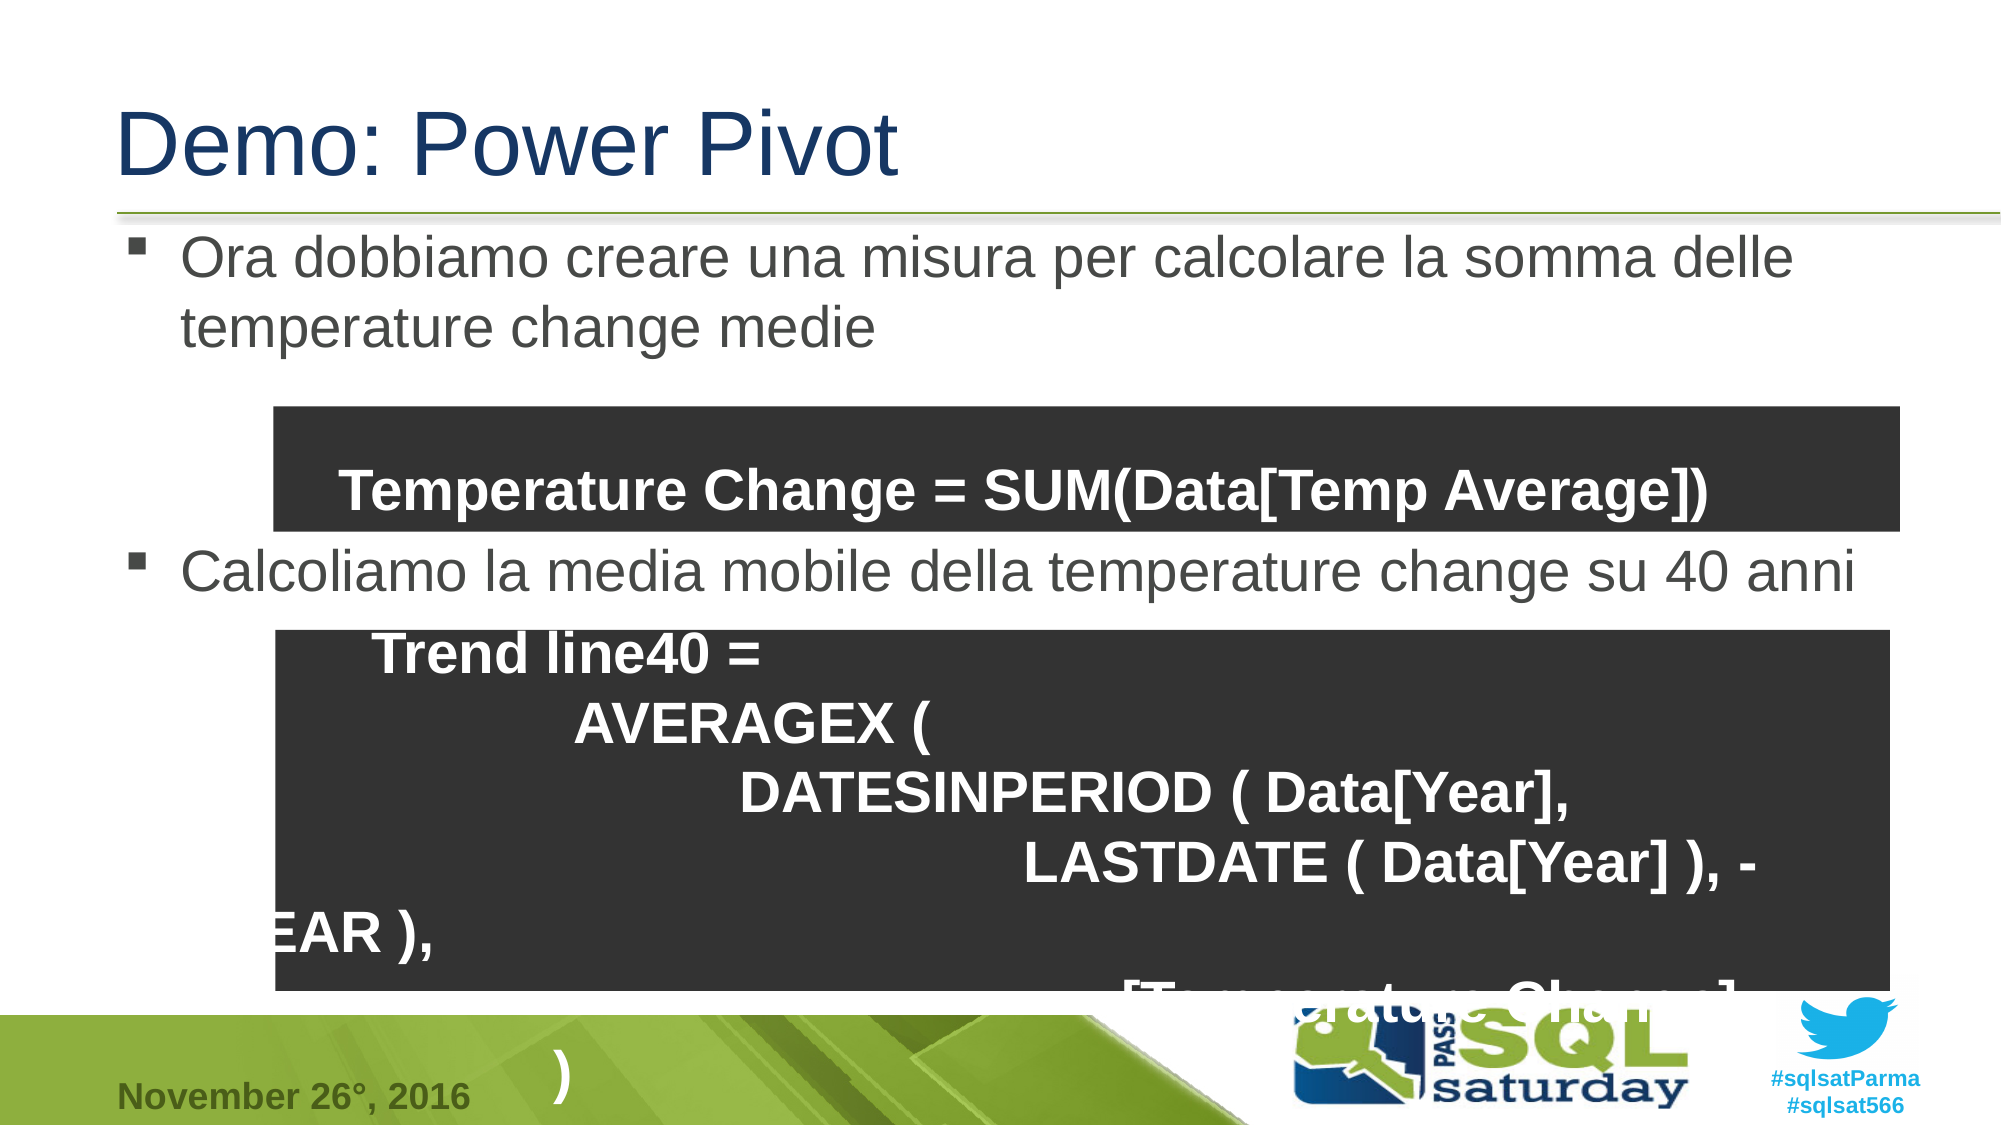

# Demo: Power Pivot
Ora dobbiamo creare una misura per calcolare la somma delle temperature change medie

	    Temperature Change = SUM(Data[Temp Average])
Calcoliamo la media mobile della temperature change su 40 anni
	      Trend line40 =
			AVERAGEX (
   				 DATESINPERIOD ( Data[Year], 
                  					LASTDATE ( Data[Year] ), -40, YEAR ),
   						      [Temperature Change]				        )